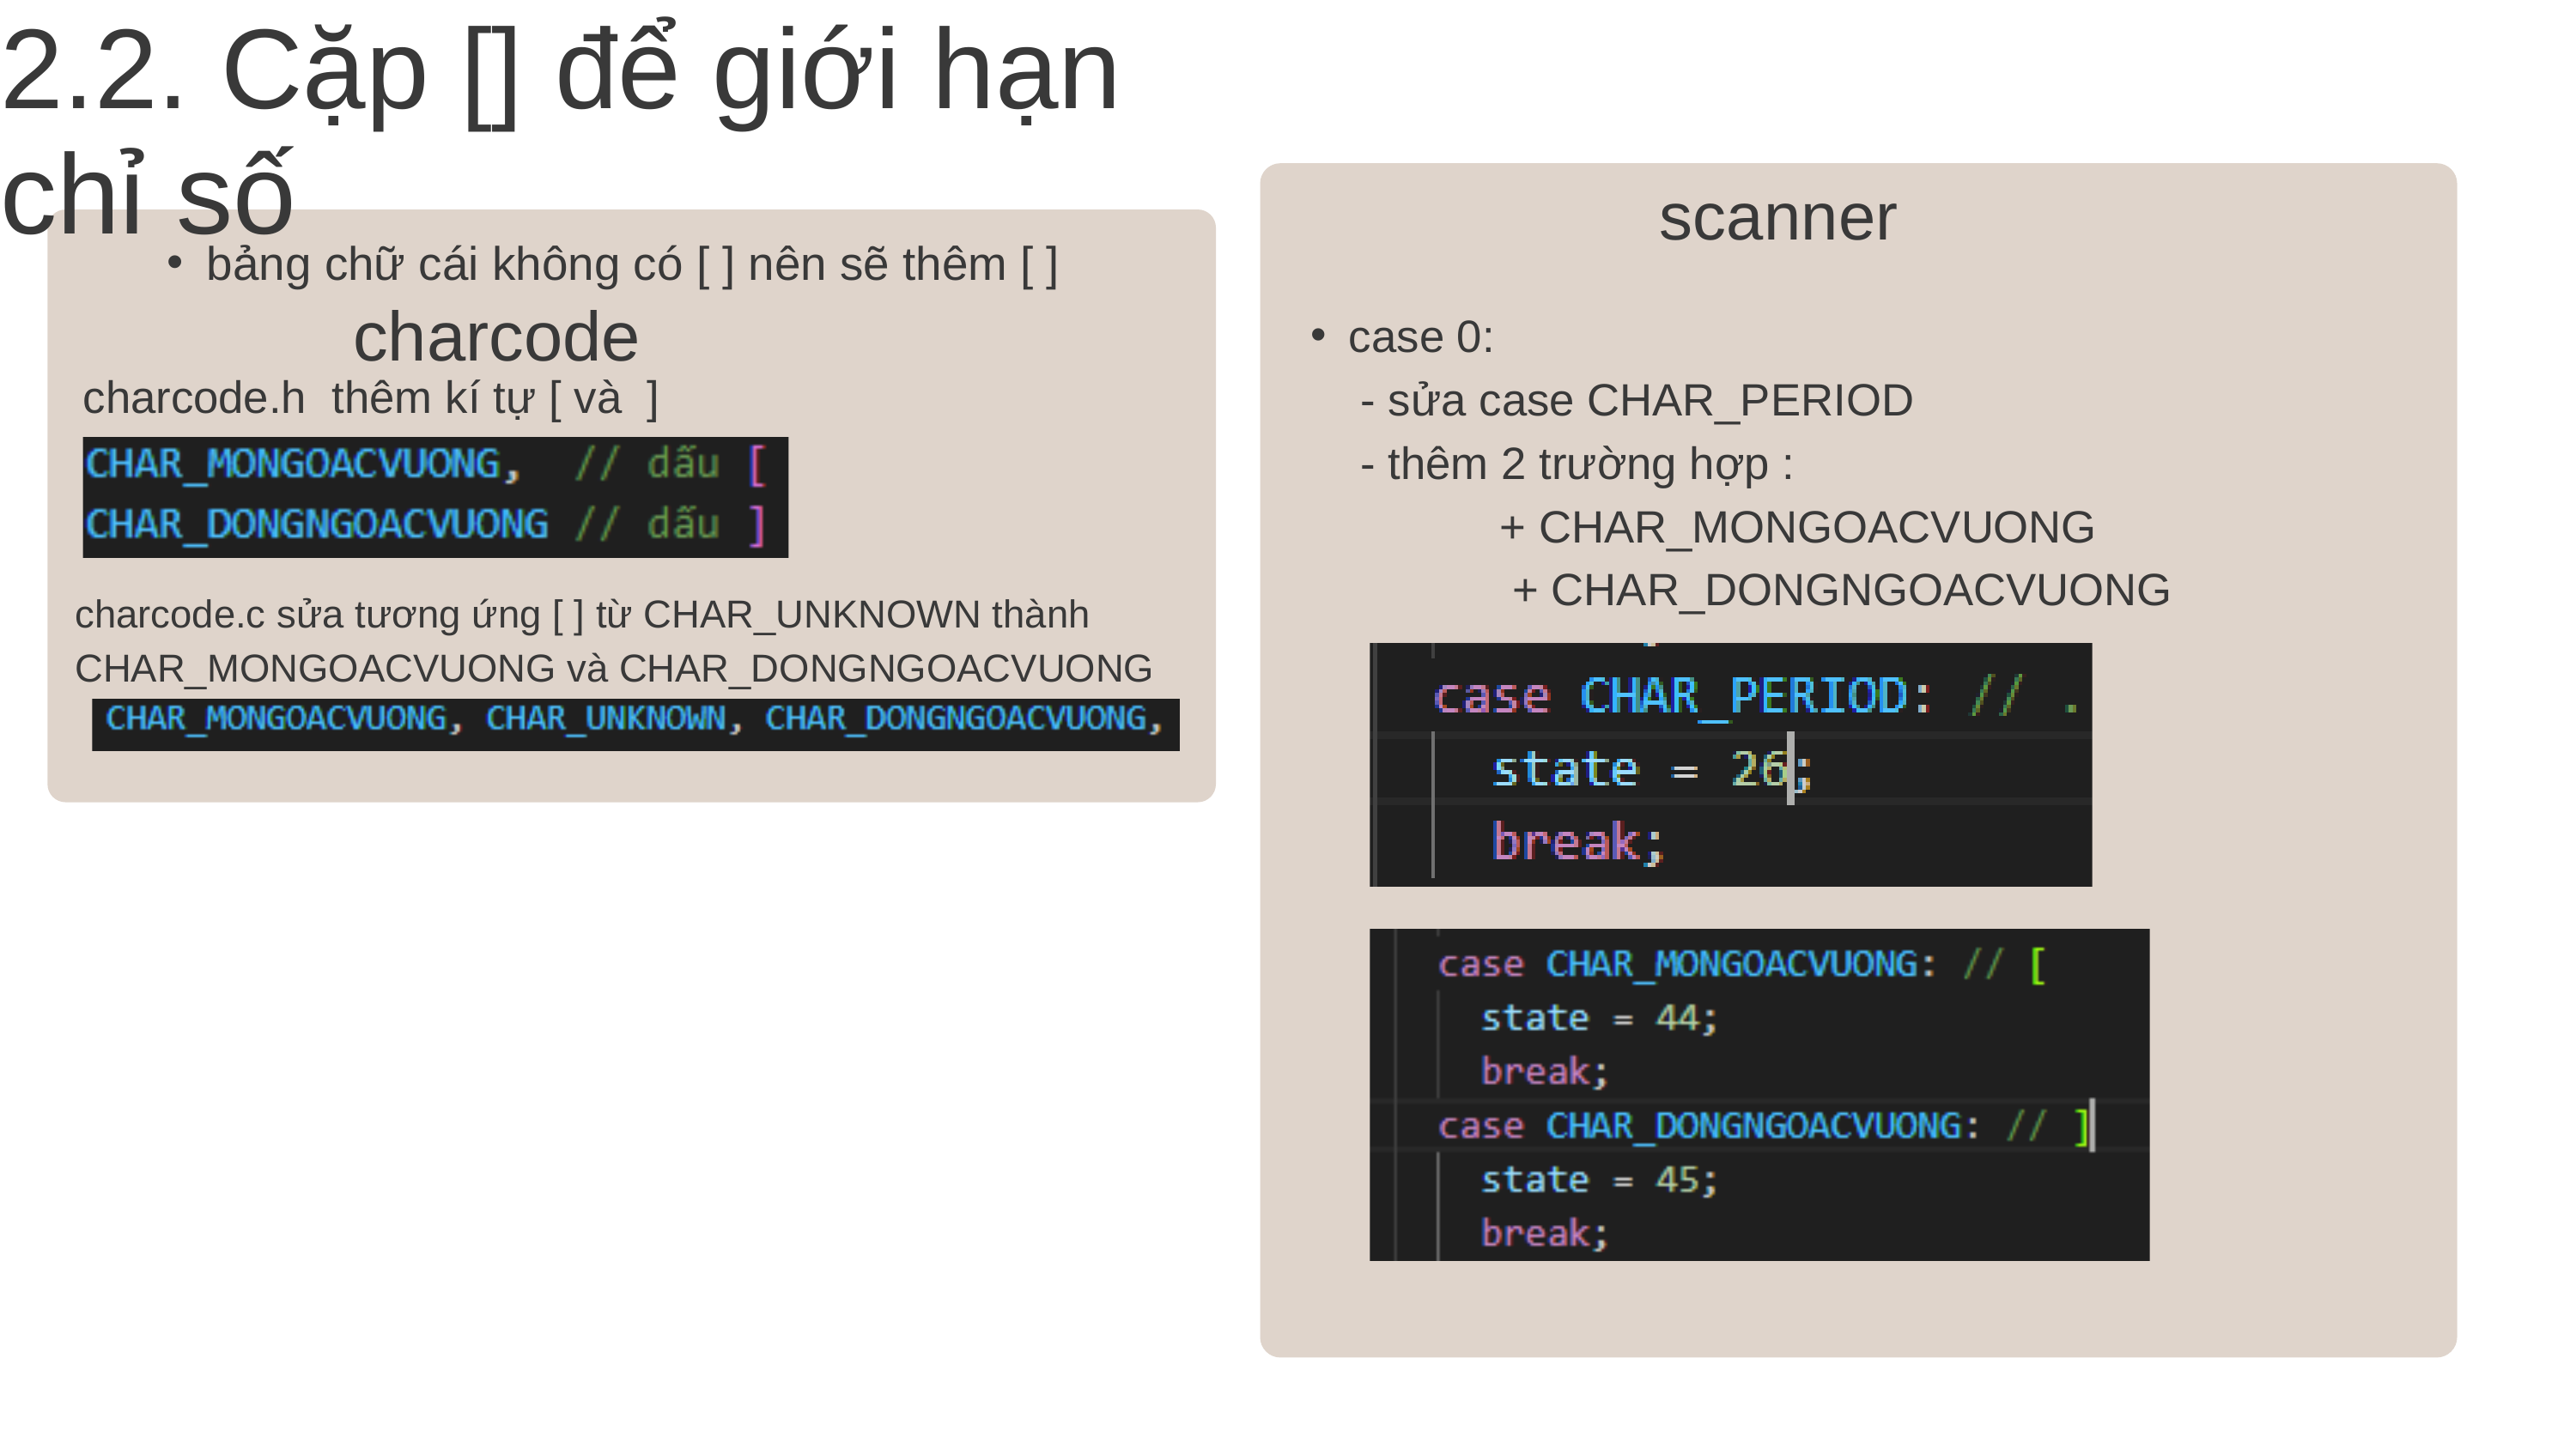

2.2. Cặp [] để giới hạn chỉ số
scanner

bảng chữ cái không có [ ] nên sẽ thêm [ ]
charcode
case 0:
       - sửa case CHAR_PERIOD
       - thêm 2 trường hợp :
                  + CHAR_MONGOACVUONG
                   + CHAR_DONGNGOACVUONG
charcode.h  thêm kí tự [ và  ]

charcode.c sửa tương ứng [ ] từ CHAR_UNKNOWN thành CHAR_MONGOACVUONG và CHAR_DONGNGOACVUONG